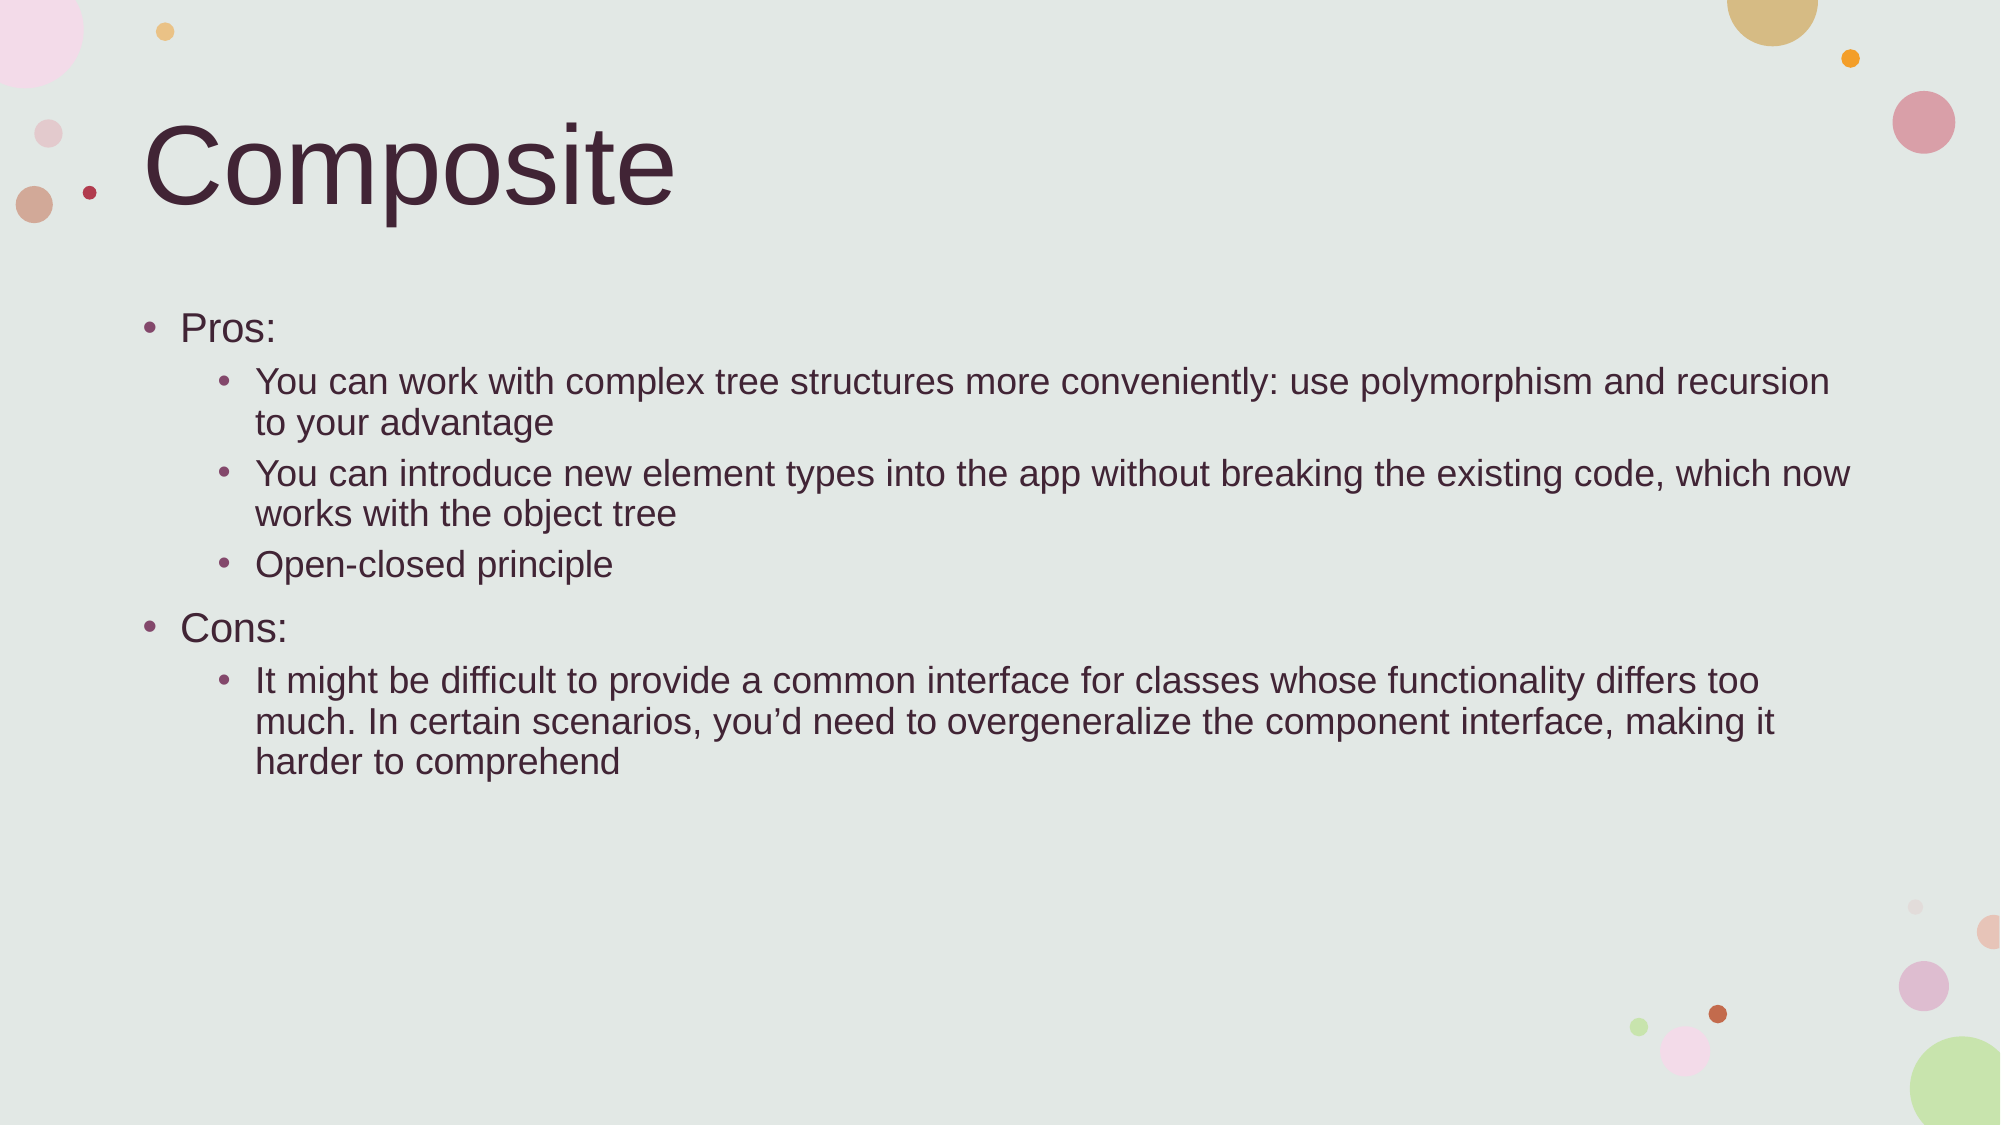

# Composite
Pros:
You can work with complex tree structures more conveniently: use polymorphism and recursion to your advantage
You can introduce new element types into the app without breaking the existing code, which now works with the object tree
Open-closed principle
Cons:
It might be difficult to provide a common interface for classes whose functionality differs too much. In certain scenarios, you’d need to overgeneralize the component interface, making it harder to comprehend